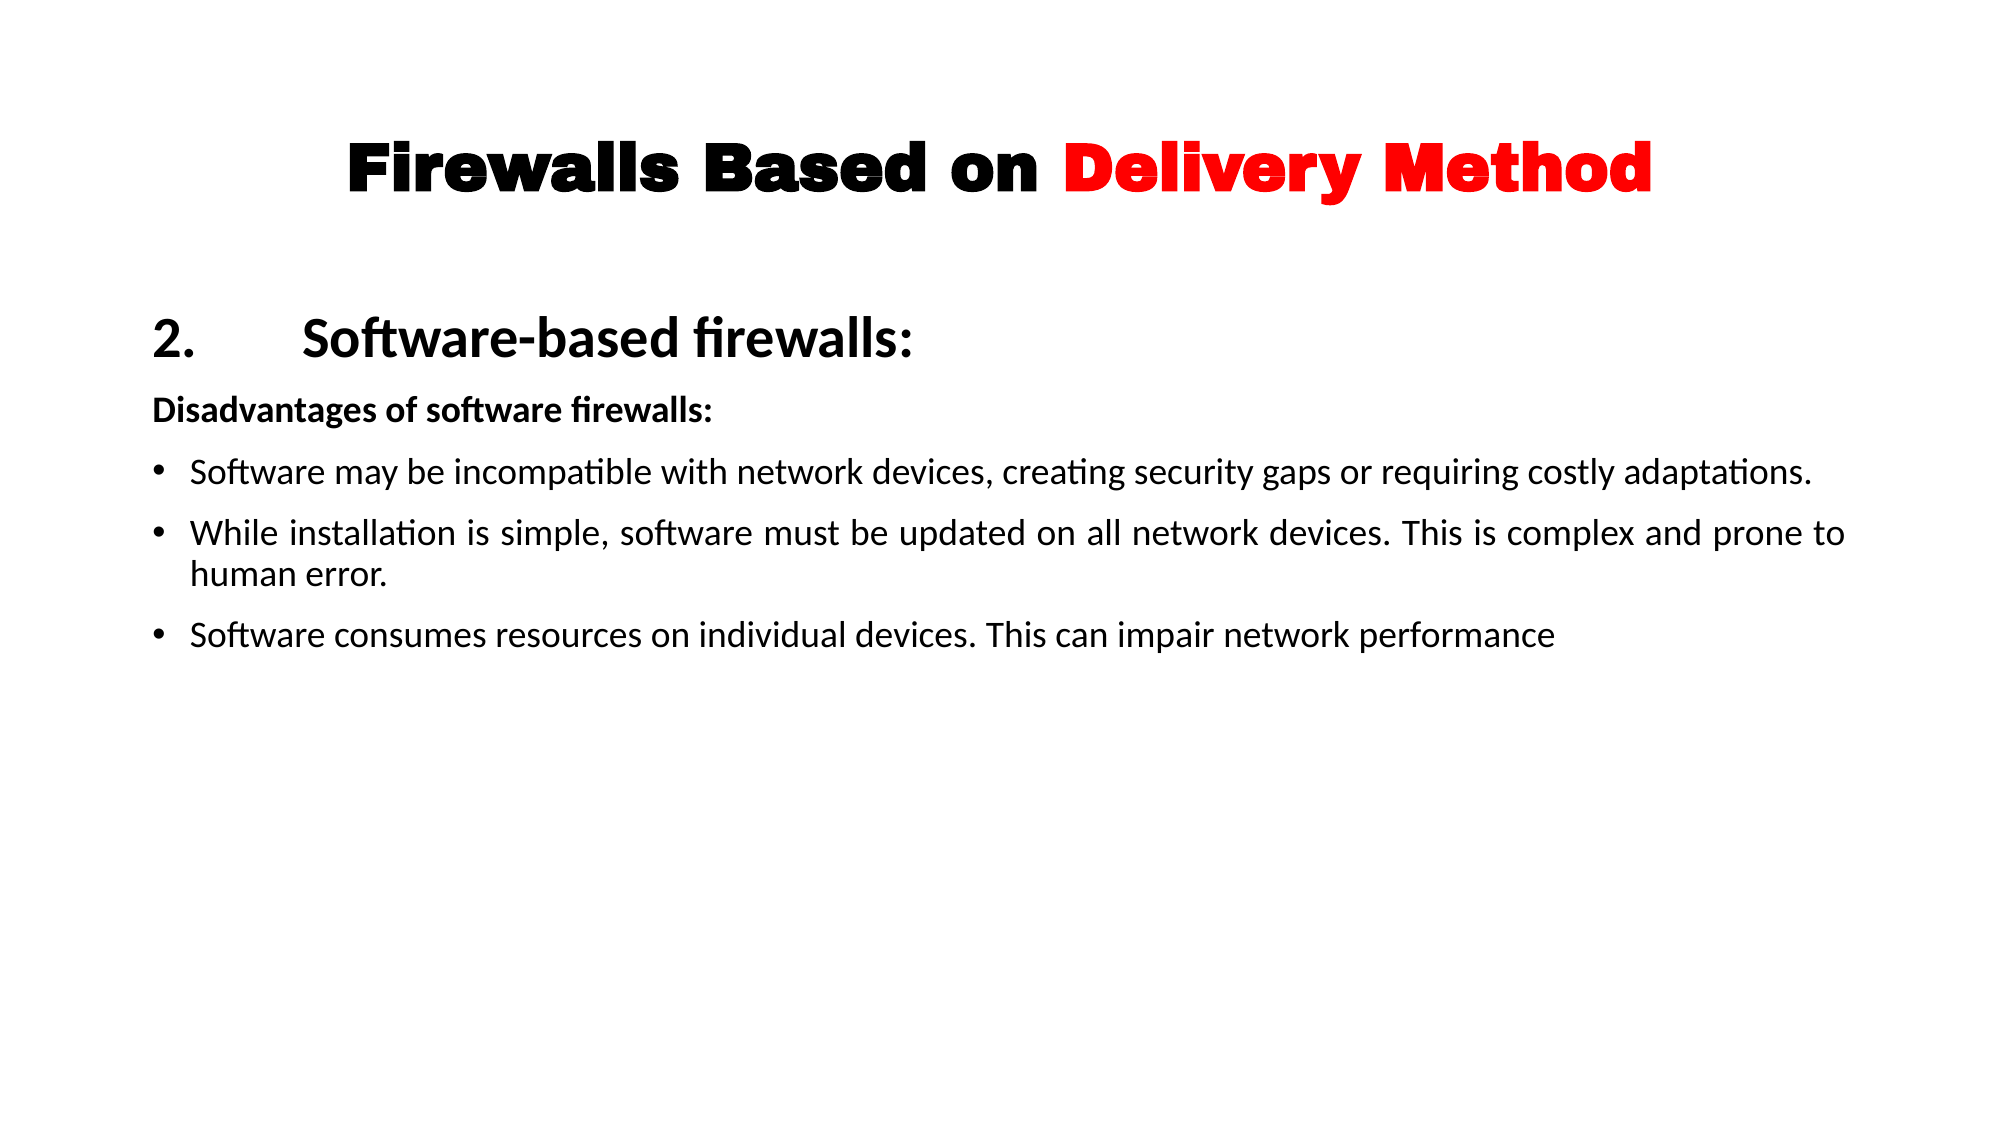

# Firewalls Based on Delivery Method
2.	Software-based firewalls:
Disadvantages of software firewalls:
Software may be incompatible with network devices, creating security gaps or requiring costly adaptations.
While installation is simple, software must be updated on all network devices. This is complex and prone to human error.
Software consumes resources on individual devices. This can impair network performance